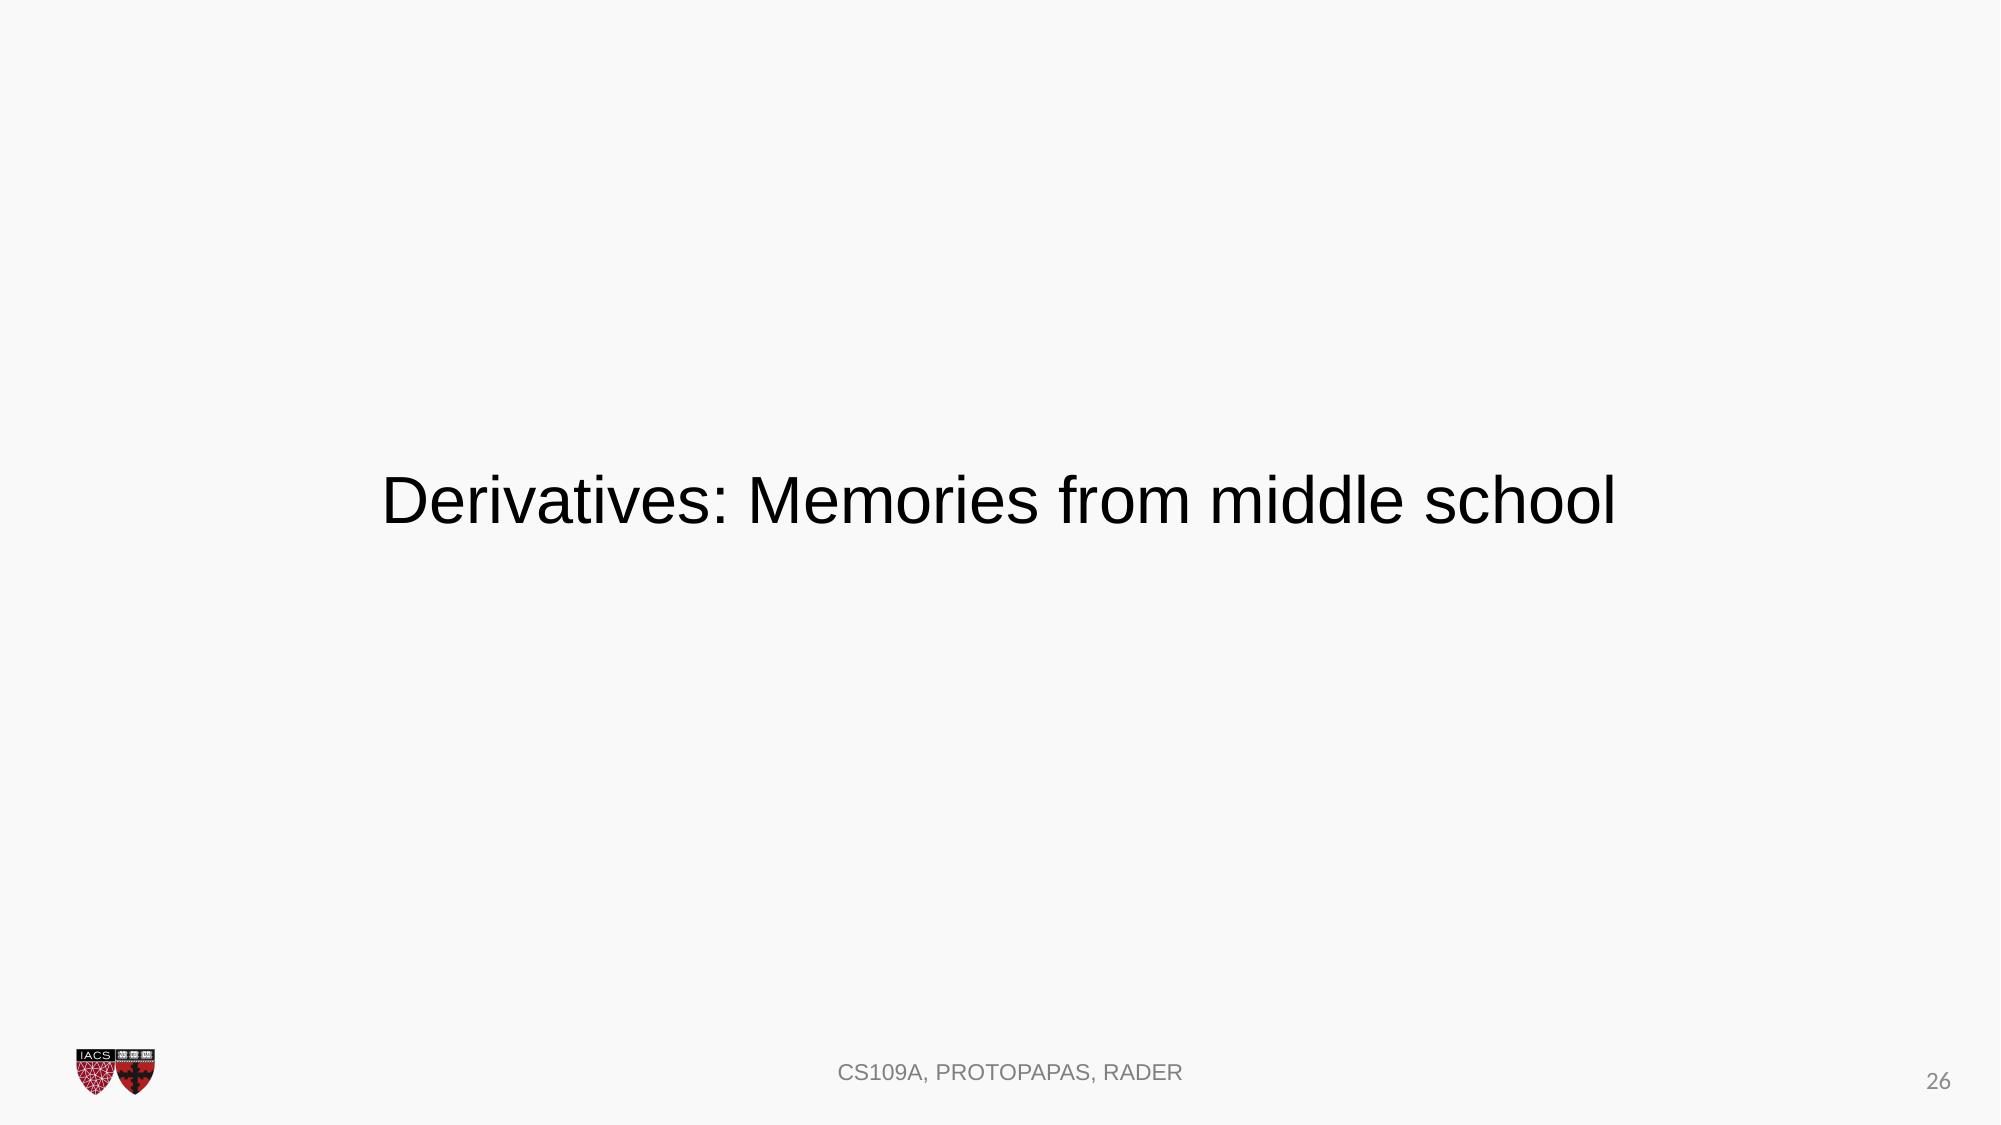

# Derivatives: Memories from middle school
26